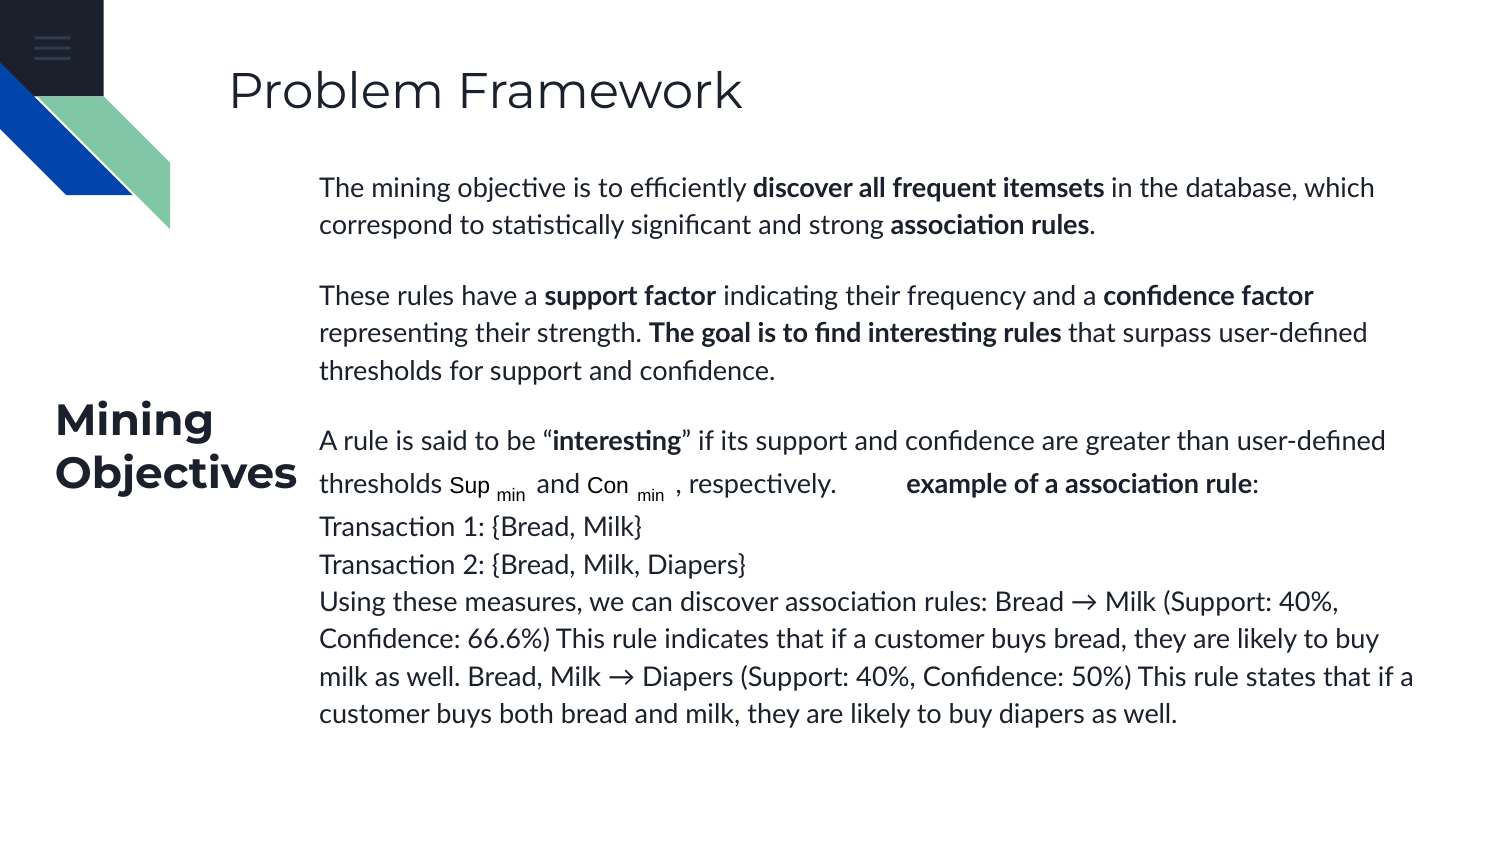

# Problem Framework
The mining objective is to efficiently discover all frequent itemsets in the database, which correspond to statistically significant and strong association rules.
These rules have a support factor indicating their frequency and a confidence factor representing their strength. The goal is to find interesting rules that surpass user-defined thresholds for support and confidence.
A rule is said to be “interesting” if its support and confidence are greater than user-defined thresholds Sup min  and Con min  , respectively.          example of a association rule:
Transaction 1: {Bread, Milk}
Transaction 2: {Bread, Milk, Diapers}
Using these measures, we can discover association rules: Bread → Milk (Support: 40%, Confidence: 66.6%) This rule indicates that if a customer buys bread, they are likely to buy milk as well. Bread, Milk → Diapers (Support: 40%, Confidence: 50%) This rule states that if a customer buys both bread and milk, they are likely to buy diapers as well.
Mining Objectives